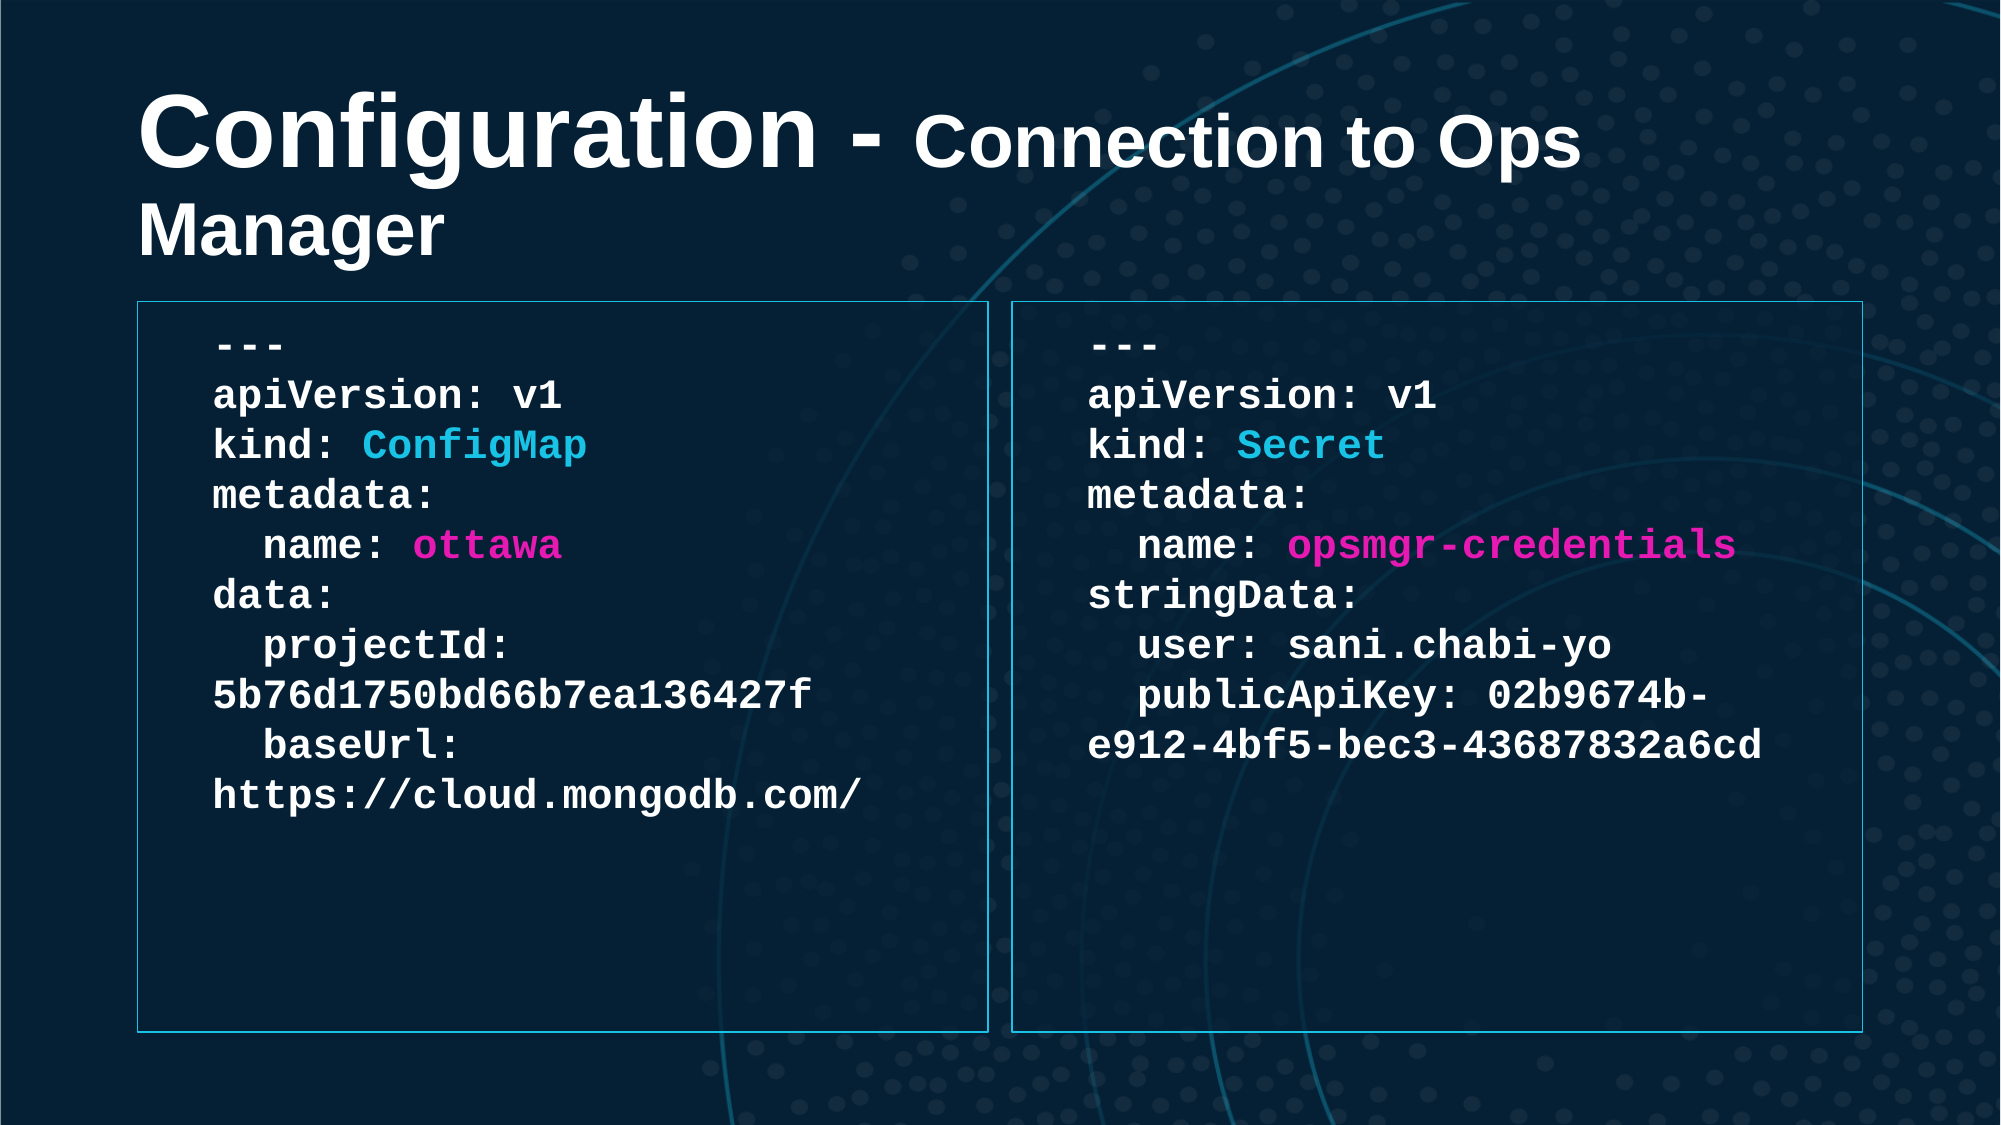

# Configuration - Connection to Ops Manager
---
apiVersion: v1
kind: ConfigMap
metadata:
  name: ottawa
data:
  projectId: 5b76d1750bd66b7ea136427f
  baseUrl: https://cloud.mongodb.com/
---
apiVersion: v1
kind: Secret
metadata:
  name: opsmgr-credentials
stringData:
  user: sani.chabi-yo
  publicApiKey: 02b9674b-e912-4bf5-bec3-43687832a6cd